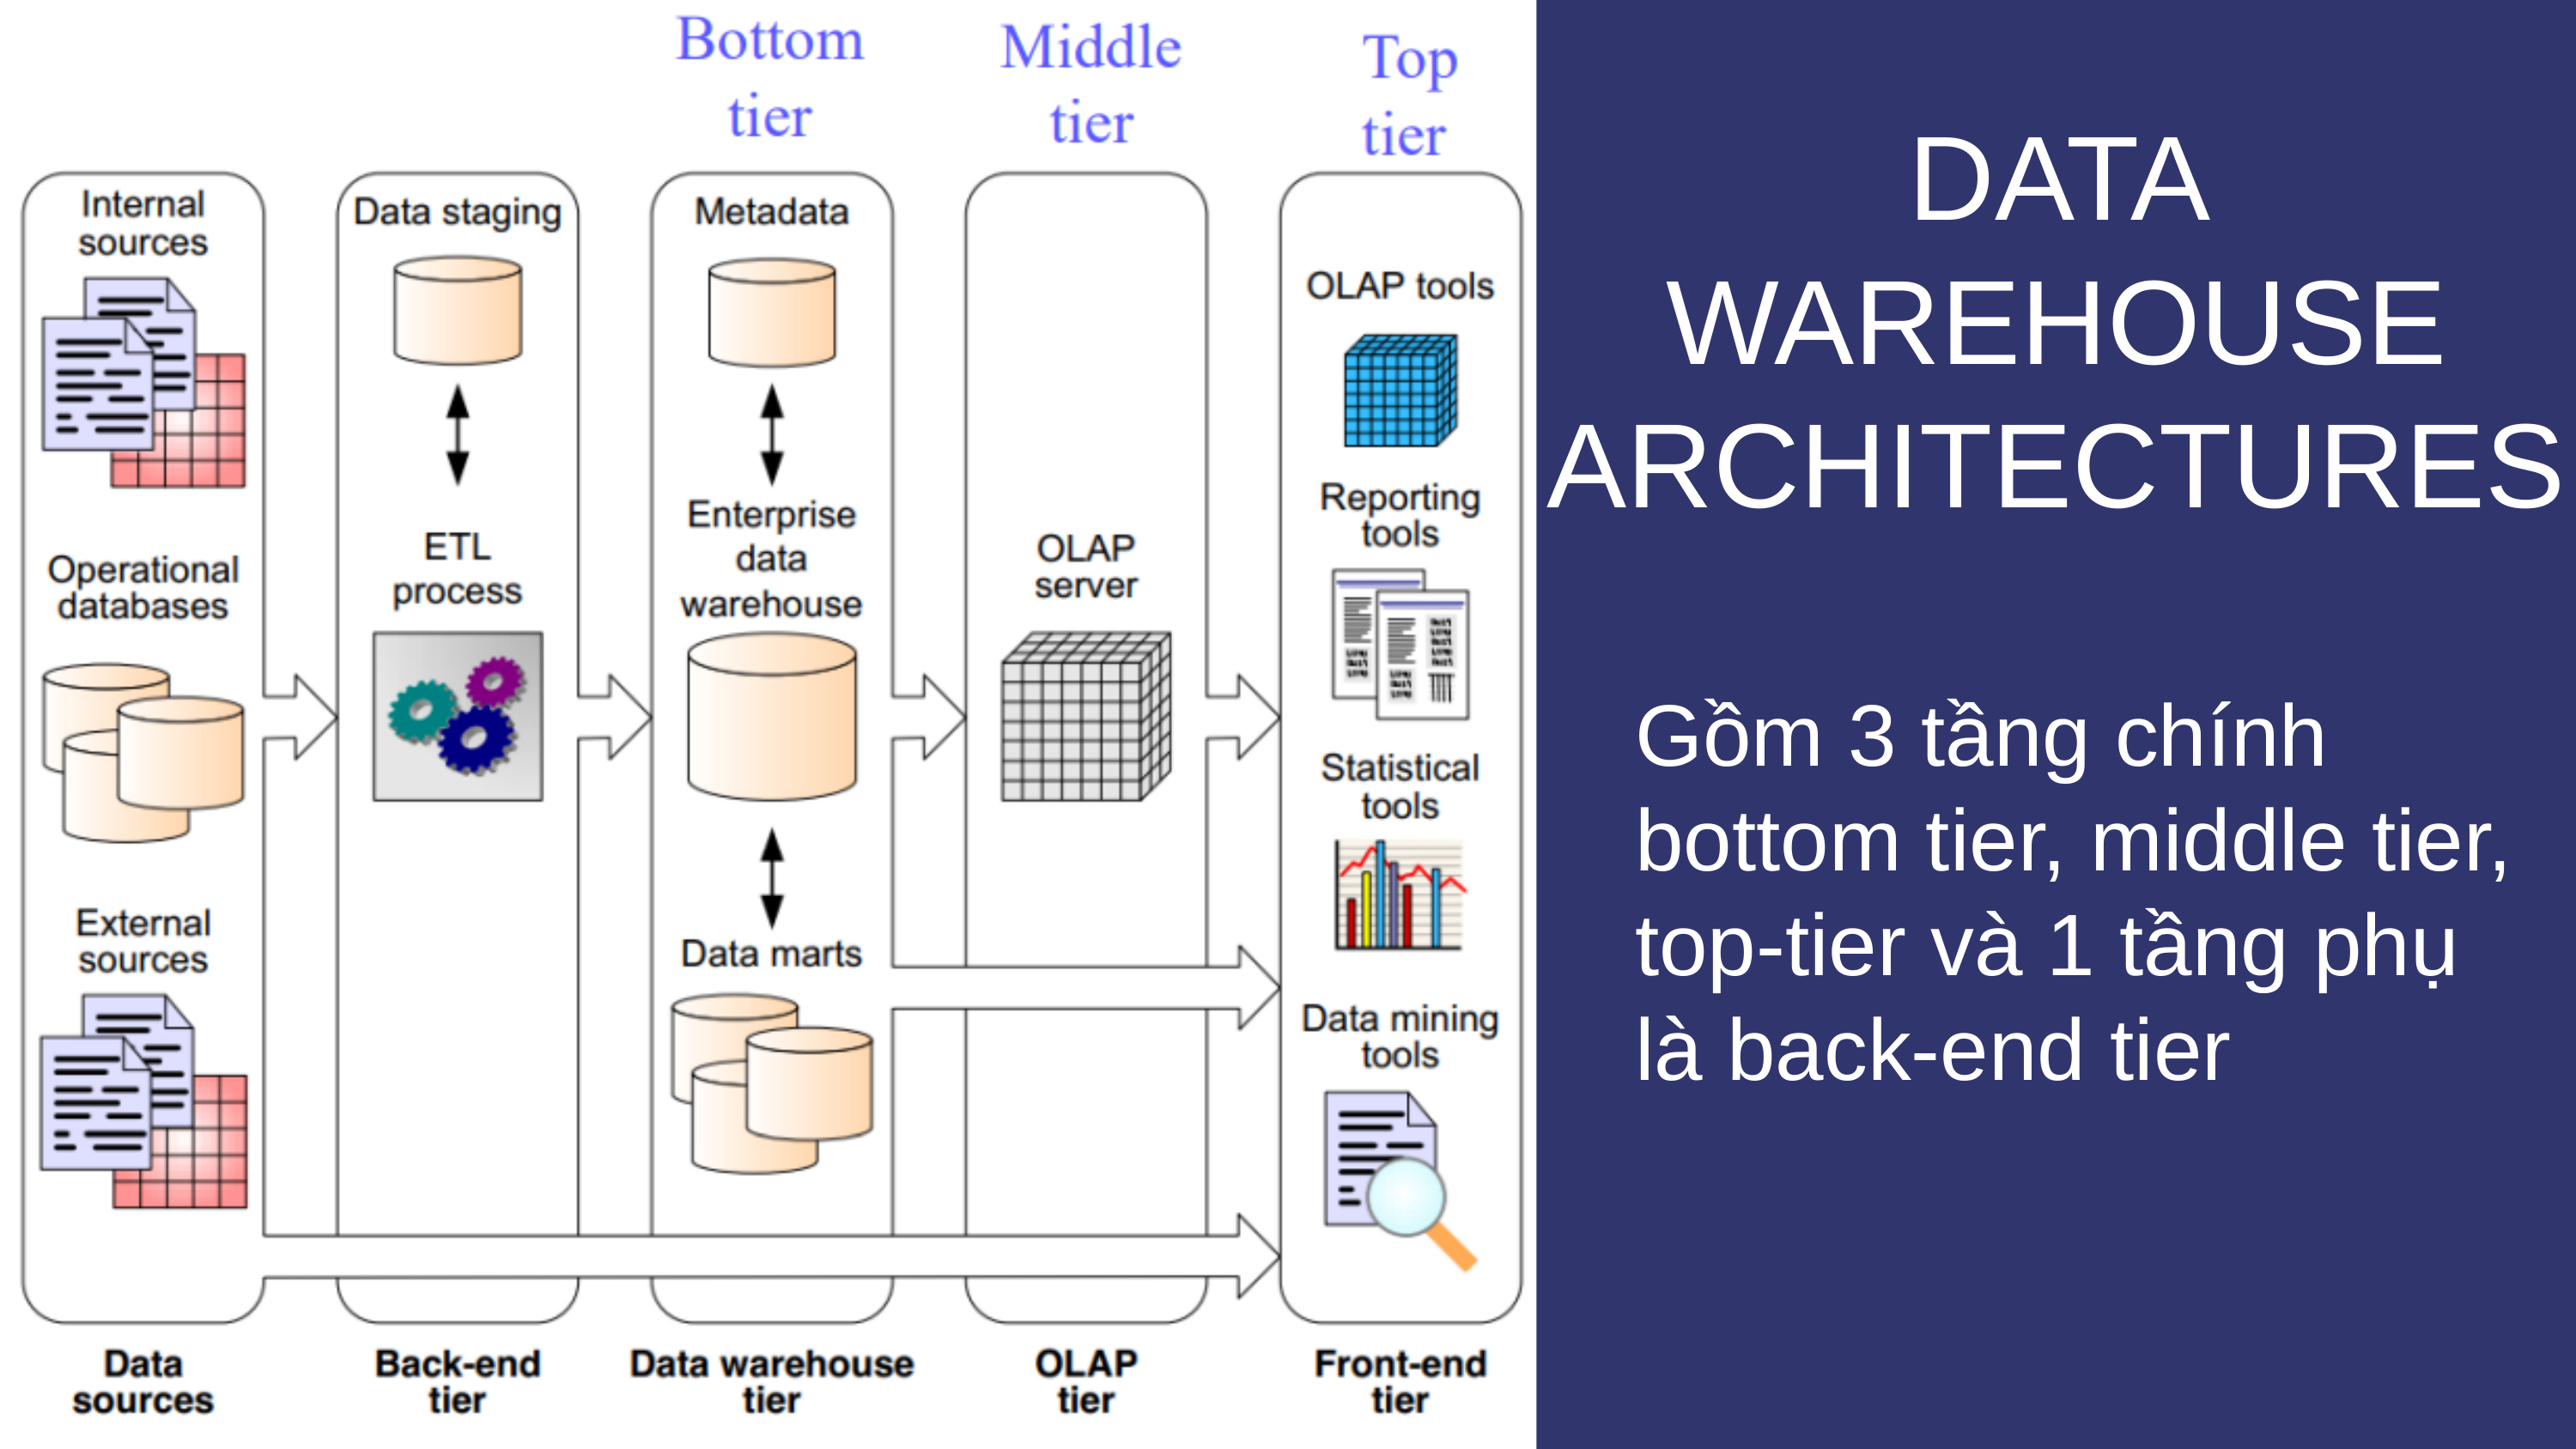

DATA WAREHOUSE ARCHITECTURES
Gồm 3 tầng chính bottom tier, middle tier, top-tier và 1 tầng phụ là back-end tier